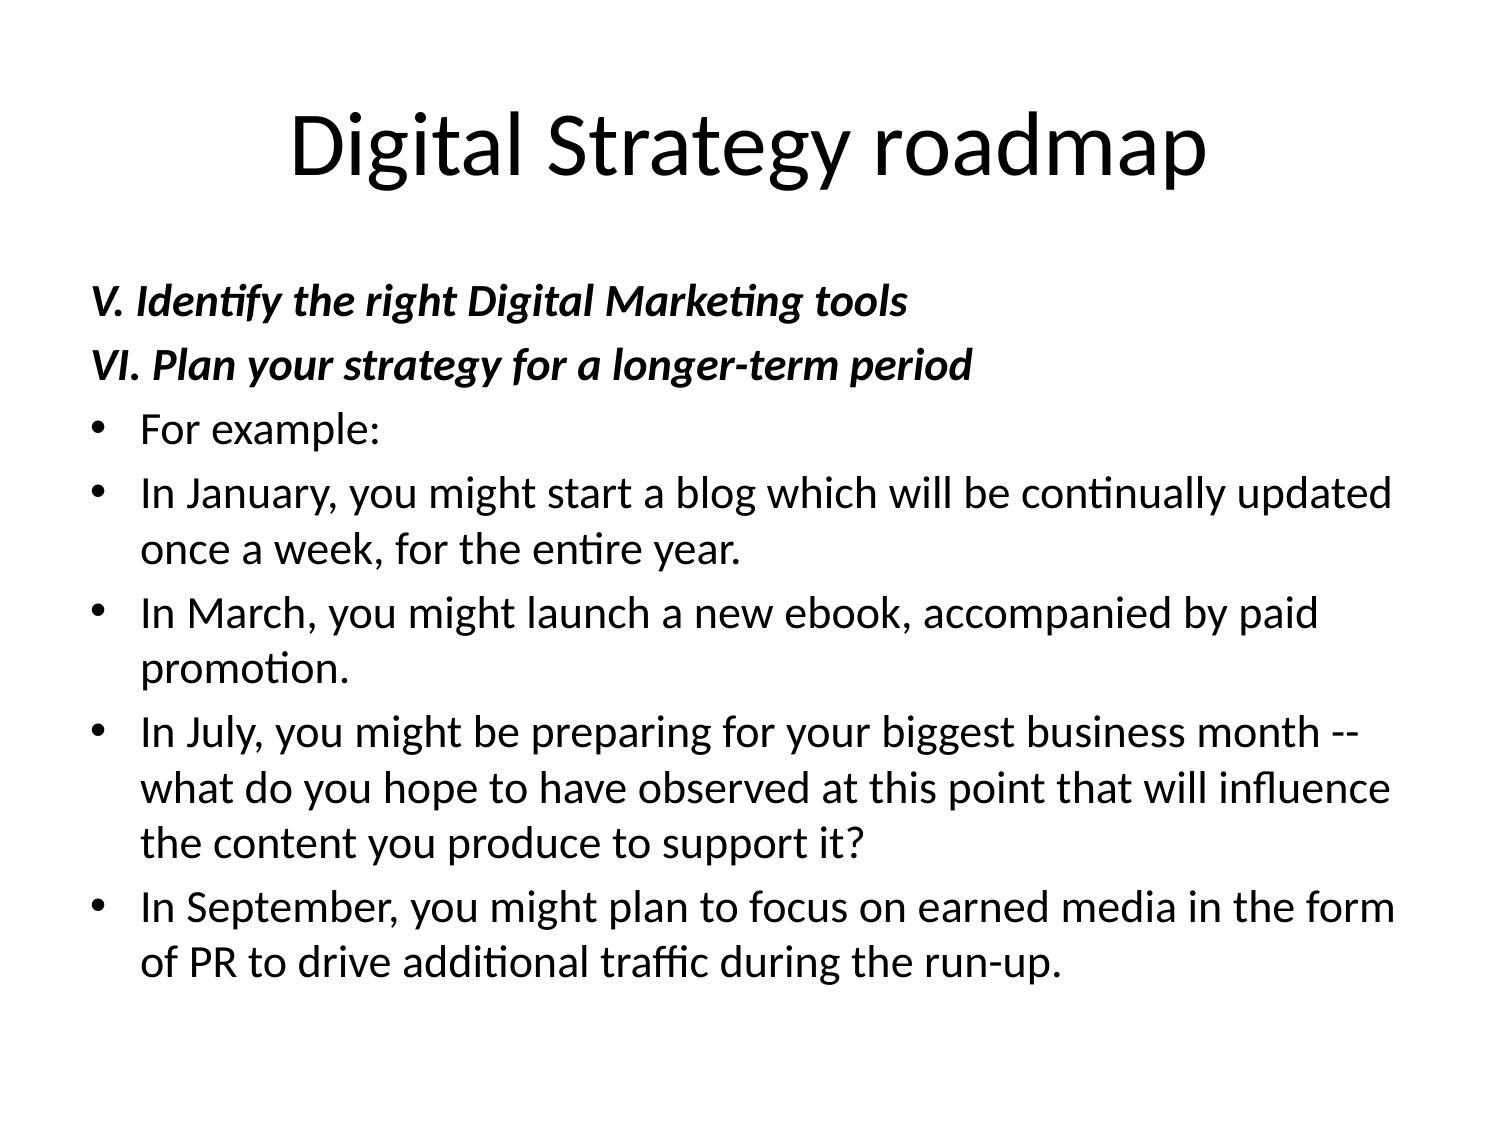

# Digital Strategy roadmap
V. Identify the right Digital Marketing tools
VI. Plan your strategy for a longer-term period
For example:
In January, you might start a blog which will be continually updated once a week, for the entire year.
In March, you might launch a new ebook, accompanied by paid promotion.
In July, you might be preparing for your biggest business month -- what do you hope to have observed at this point that will influence the content you produce to support it?
In September, you might plan to focus on earned media in the form of PR to drive additional traffic during the run-up.